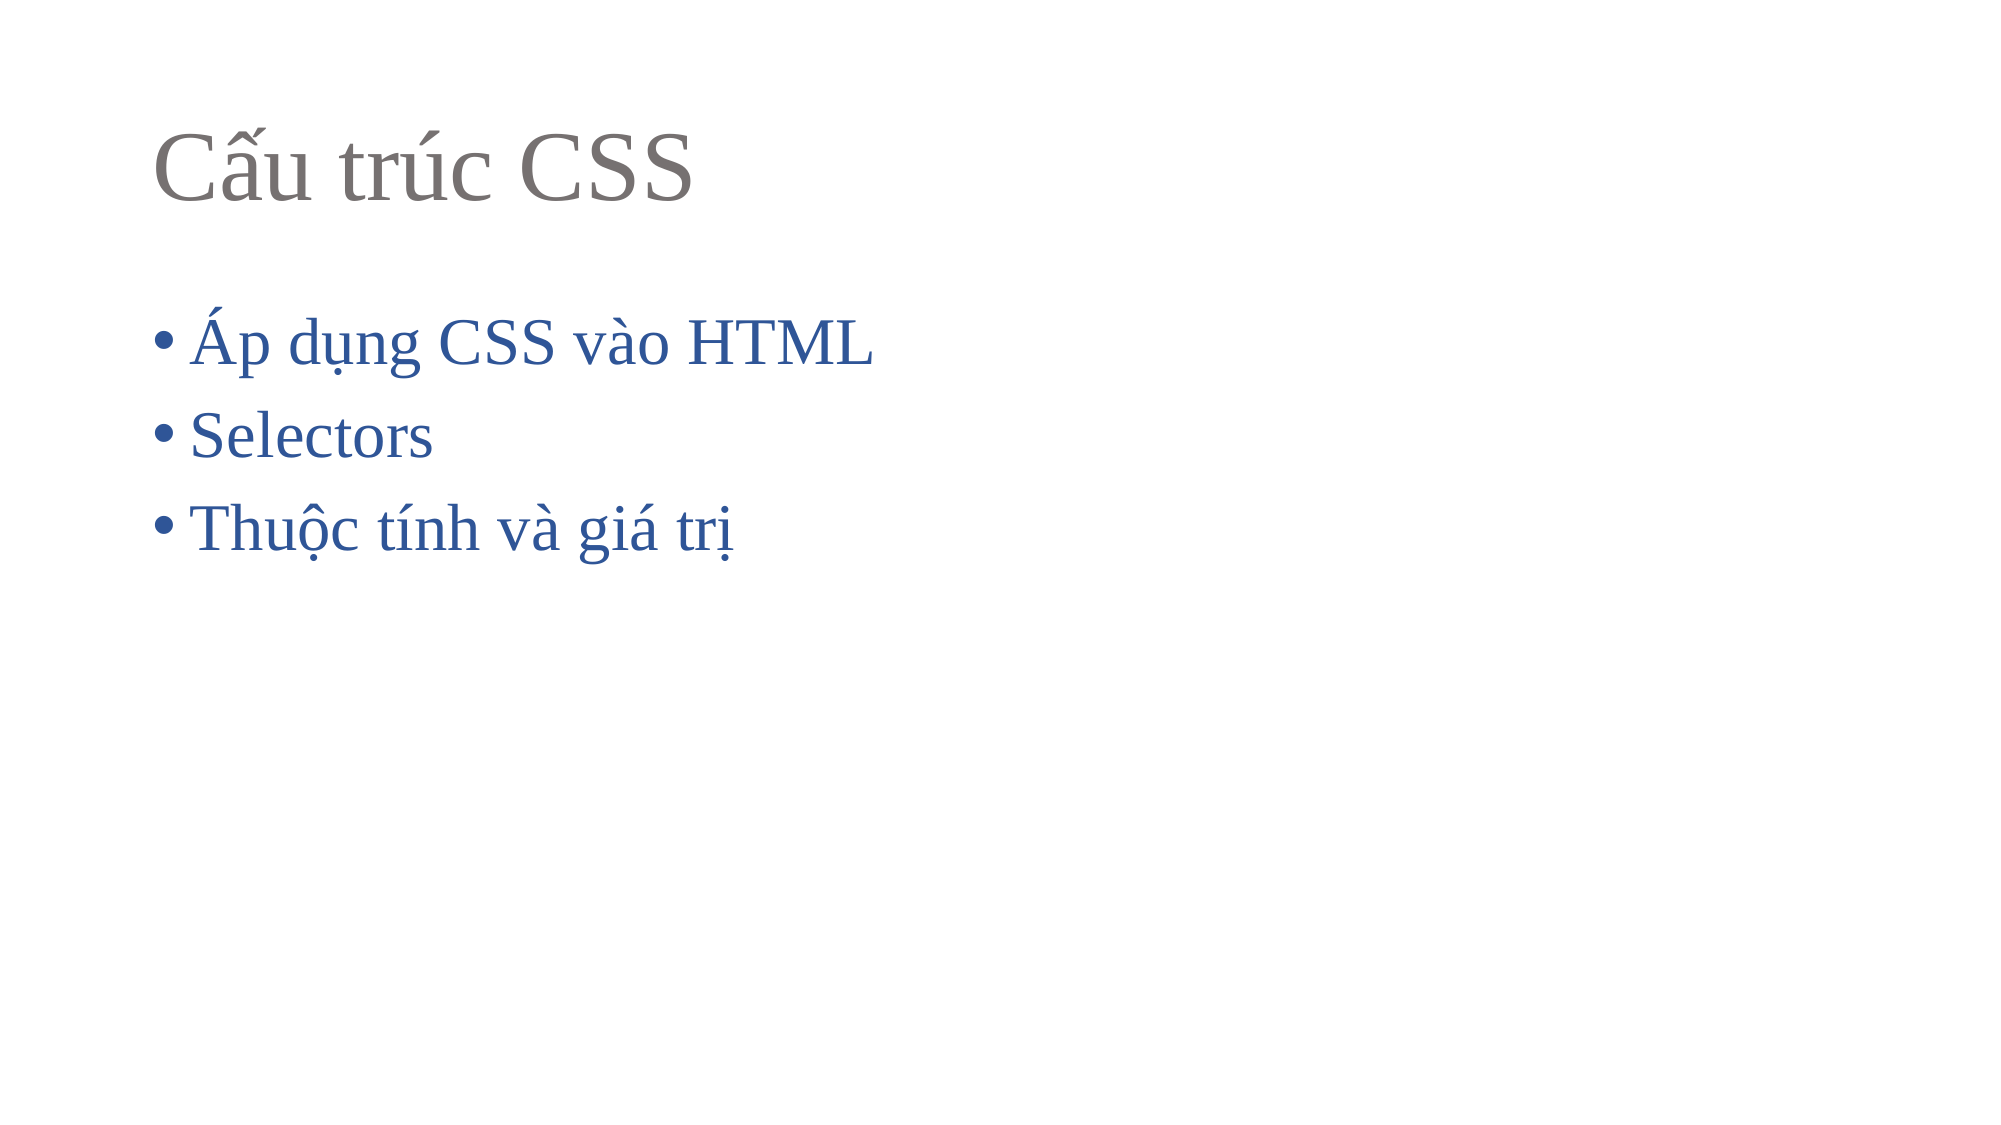

# Cấu trúc CSS
Áp dụng CSS vào HTML
Selectors
Thuộc tính và giá trị